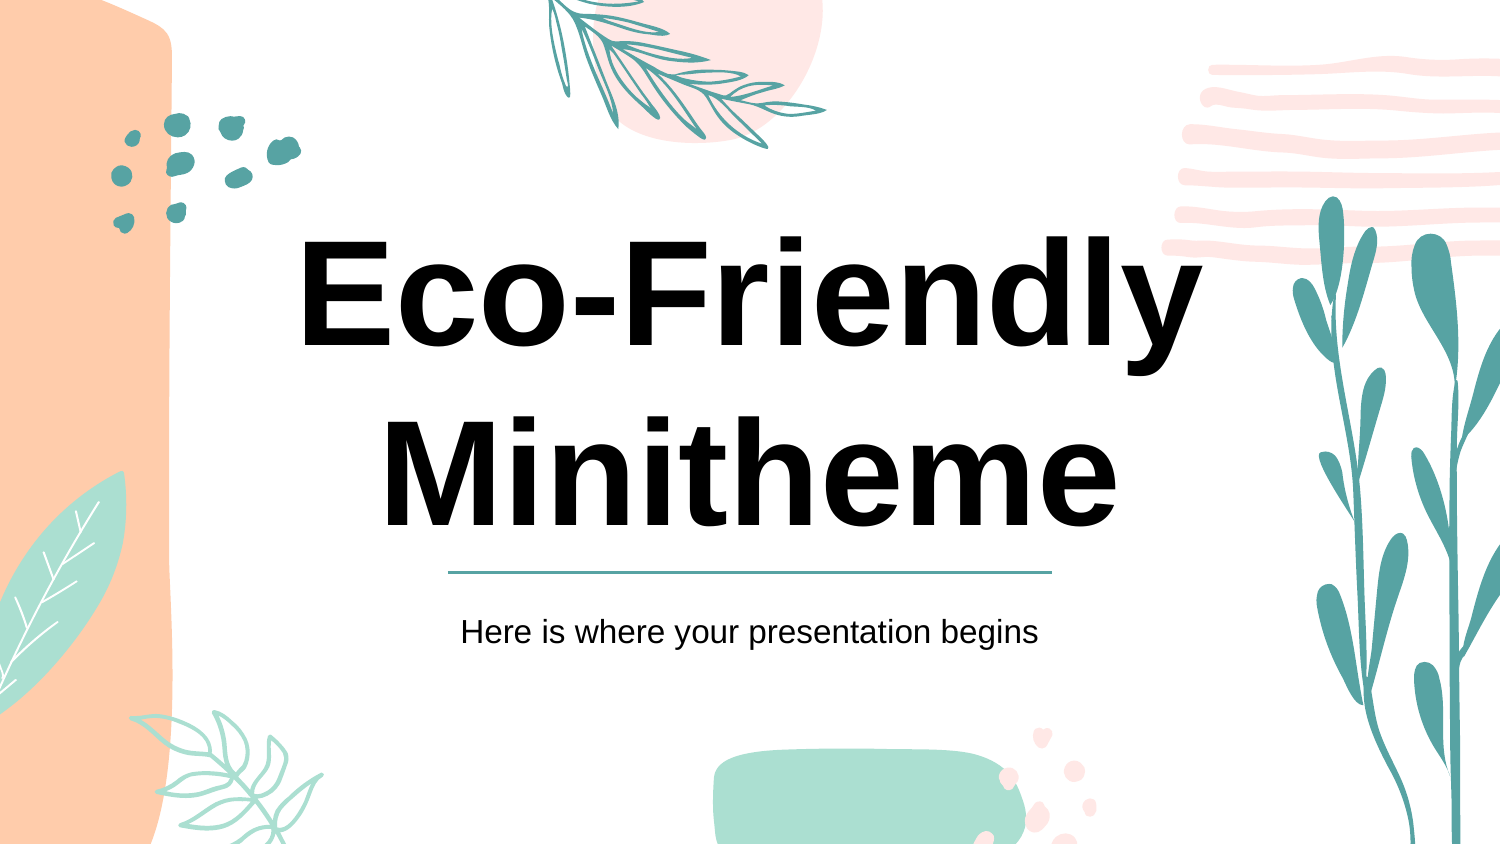

# Eco-Friendly Minitheme
Here is where your presentation begins